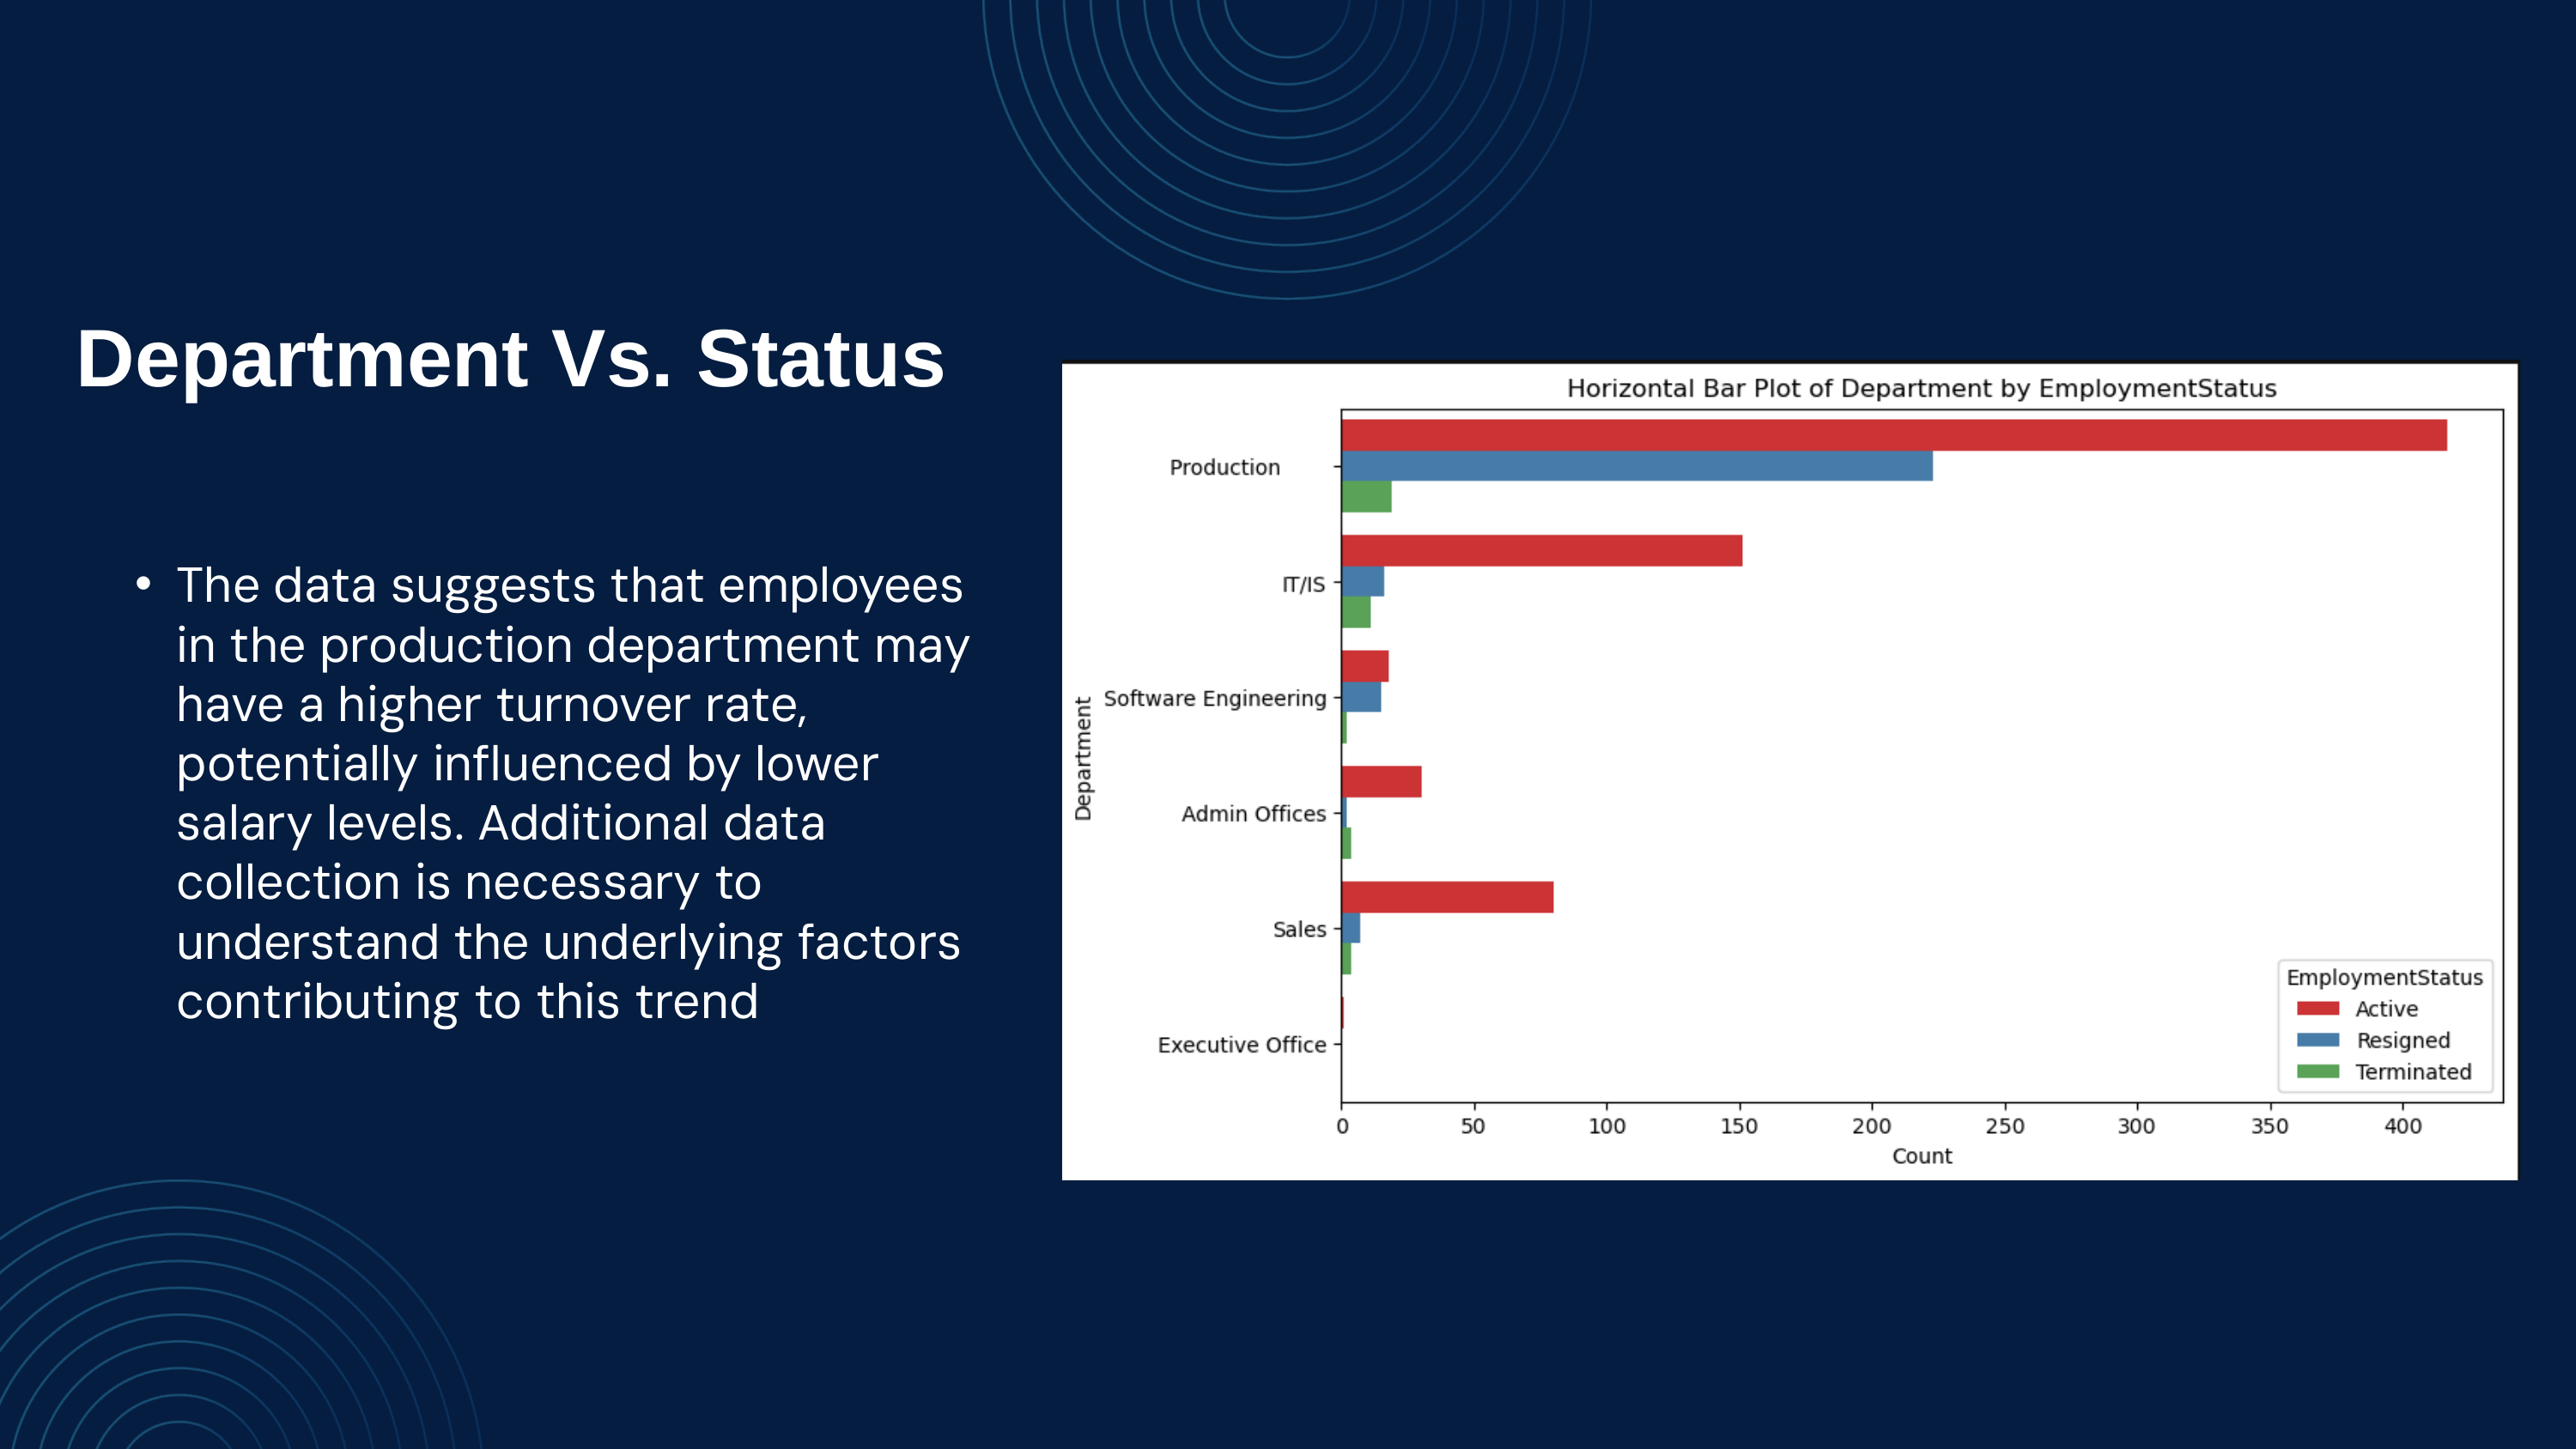

Department Vs. Status

The data suggests that employees in the production department may have a higher turnover rate, potentially influenced by lower salary levels. Additional data collection is necessary to understand the underlying factors contributing to this trend